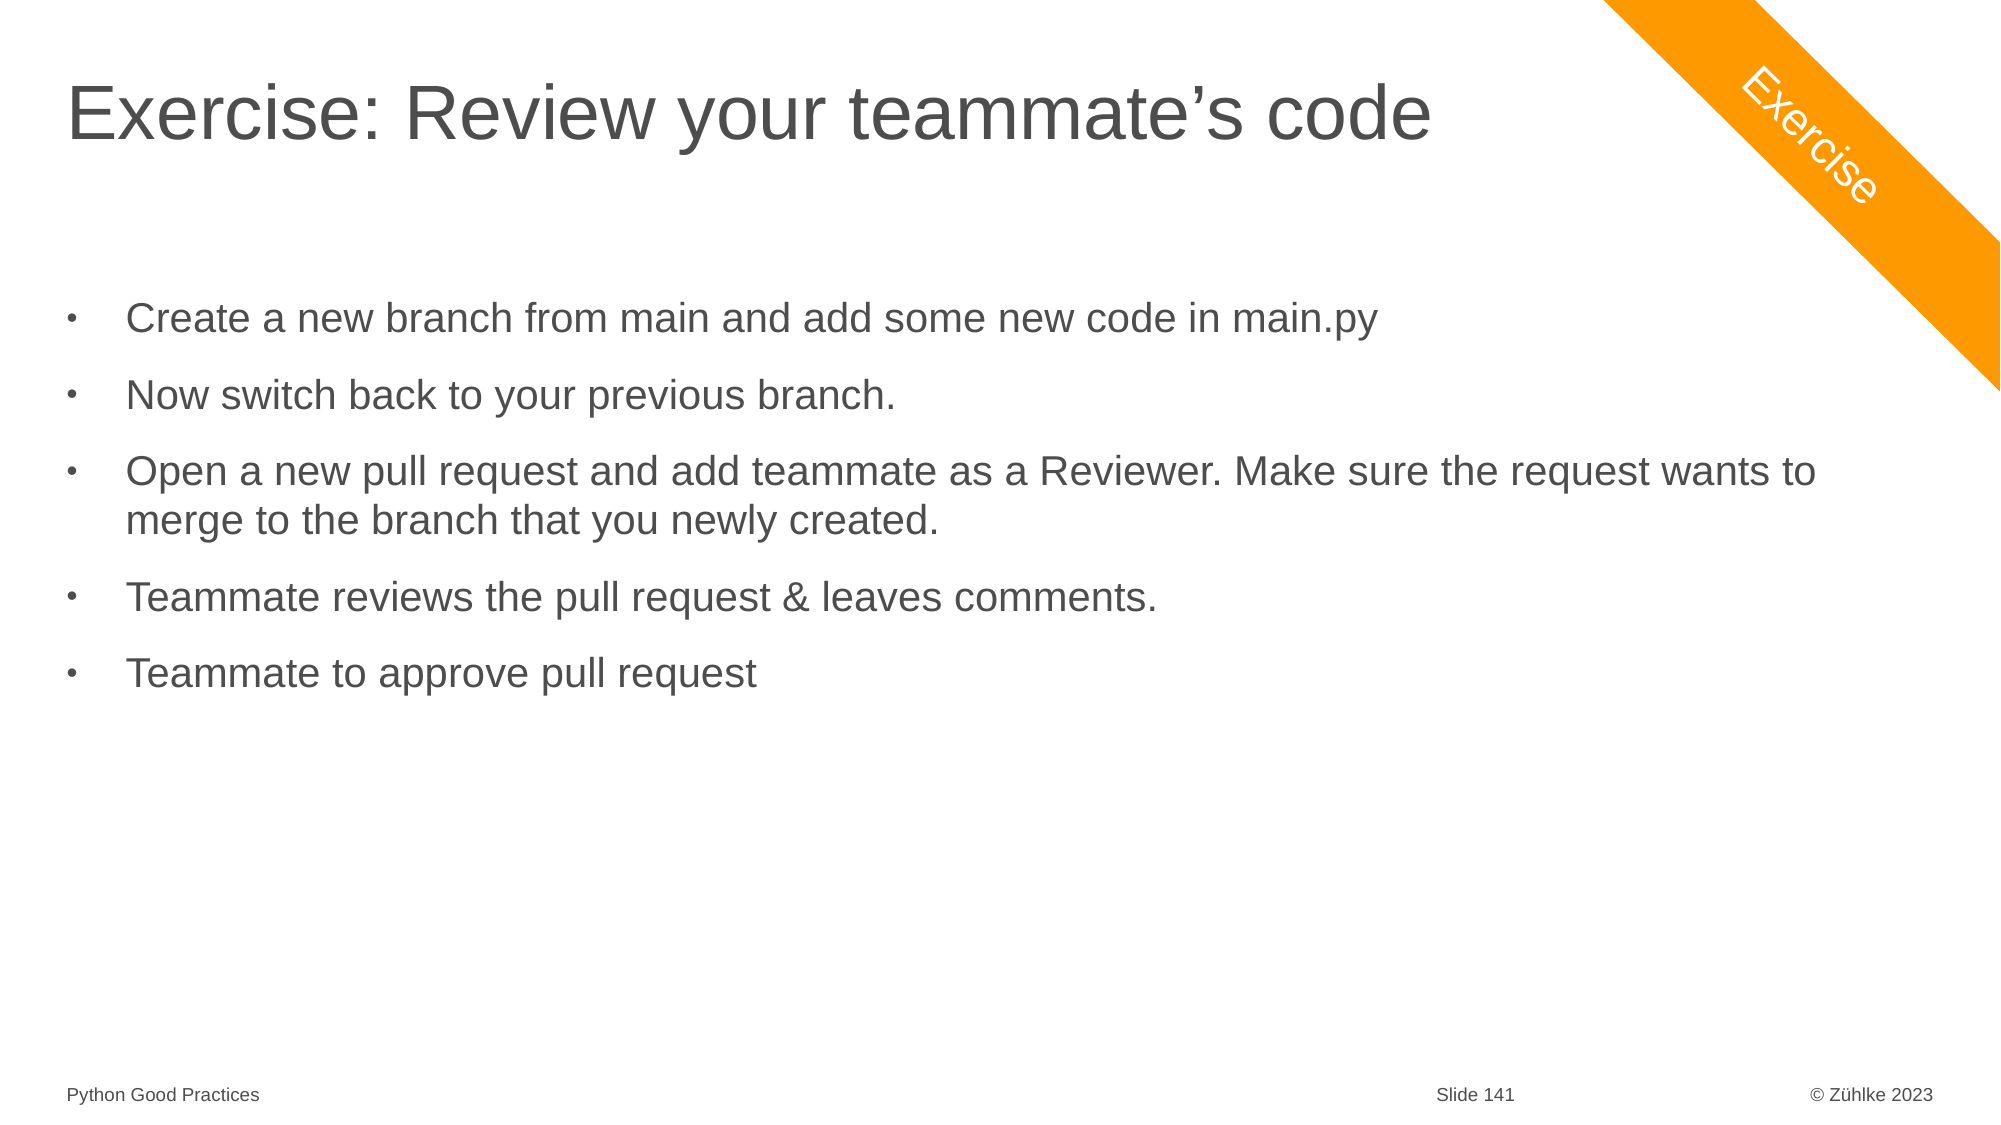

# Exercise: Review your teammate’s code
Exercise

Create a new branch from main and add some new code in main.py
Now switch back to your previous branch.
Open a new pull request and add teammate as a Reviewer. Make sure the request wants to merge to the branch that you newly created.
Teammate reviews the pull request & leaves comments.
Teammate to approve pull request